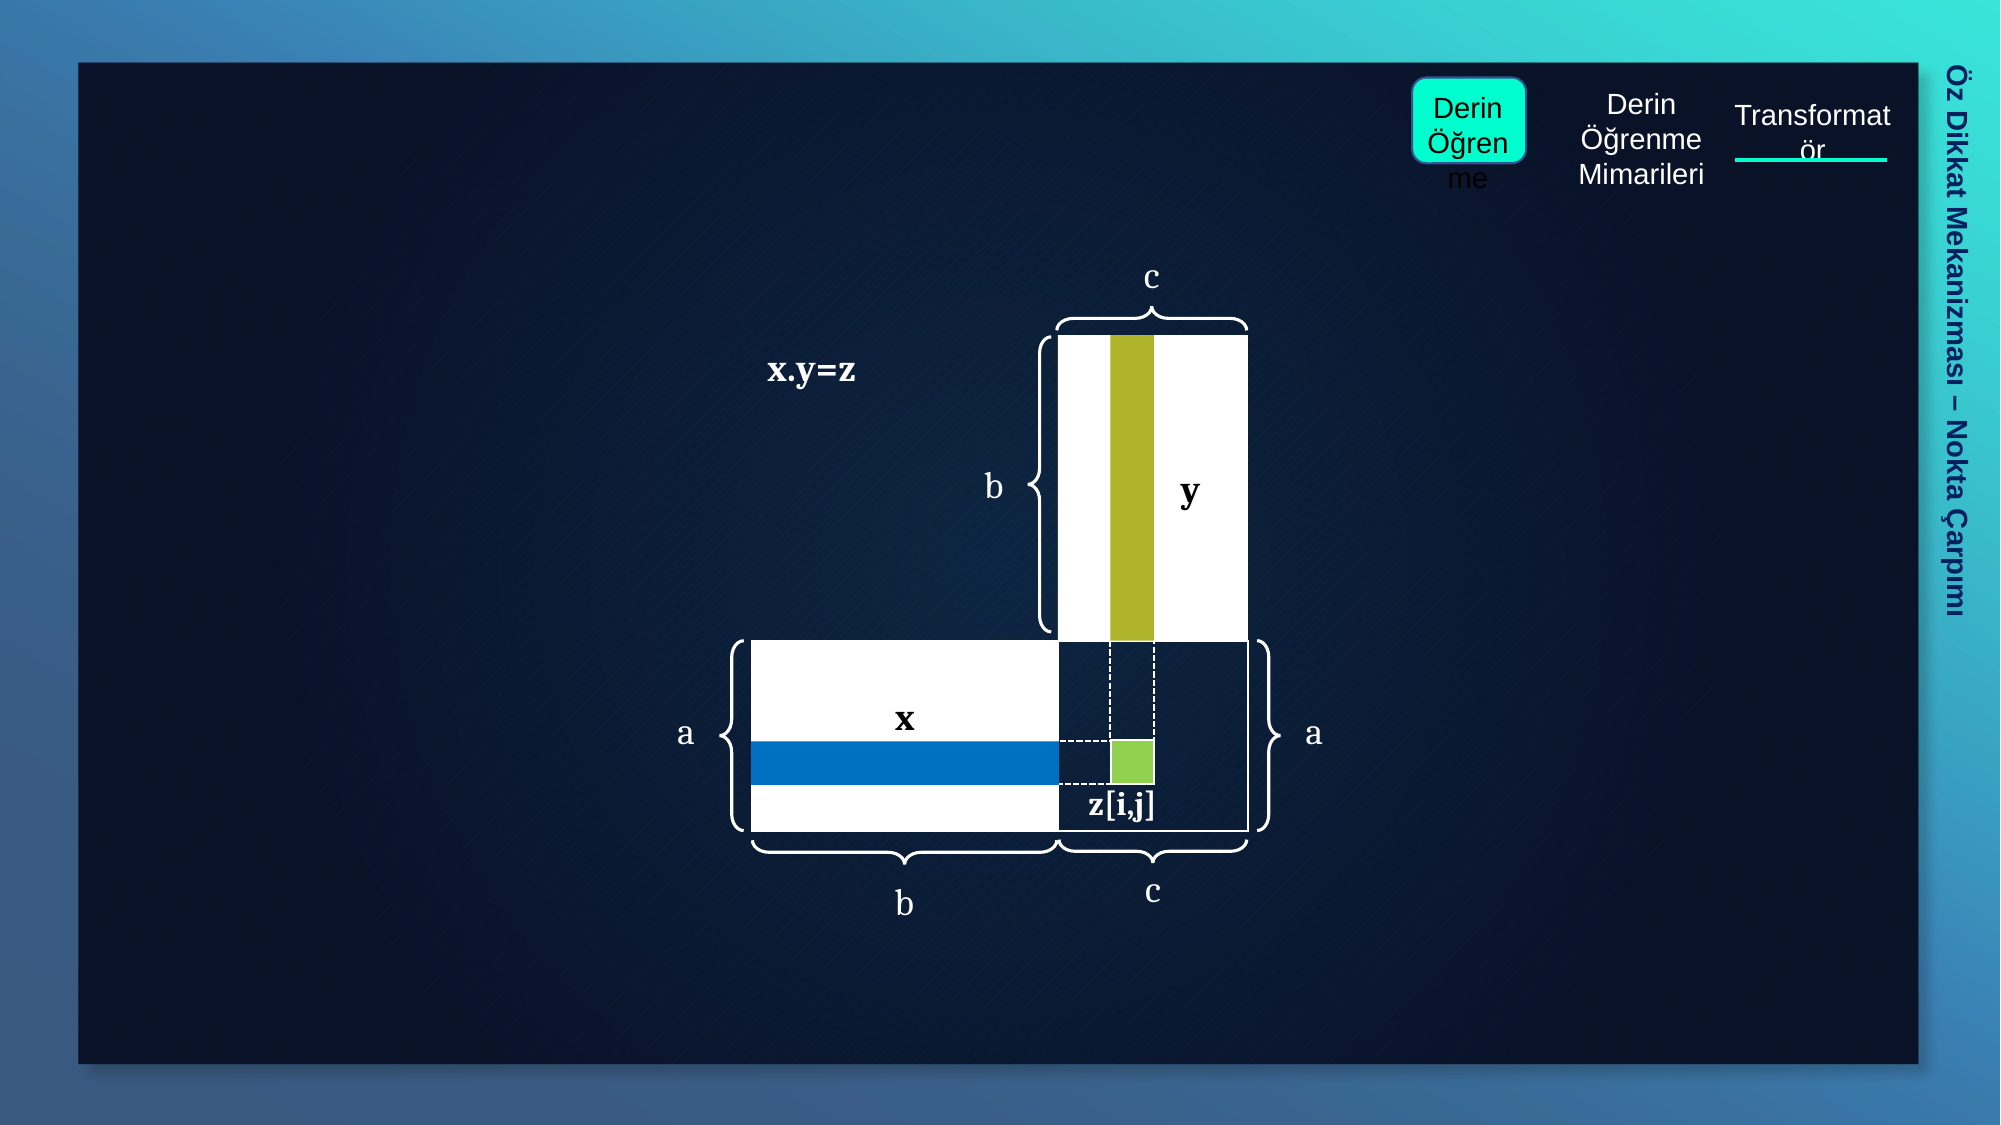

Derin
Öğrenme
Derin Öğrenme Mimarileri
Transformatör

c
y

x

x.y=z

b

a
a

z[i,j]
c
b
Öz Dikkat Mekanizması – Nokta Çarpımı